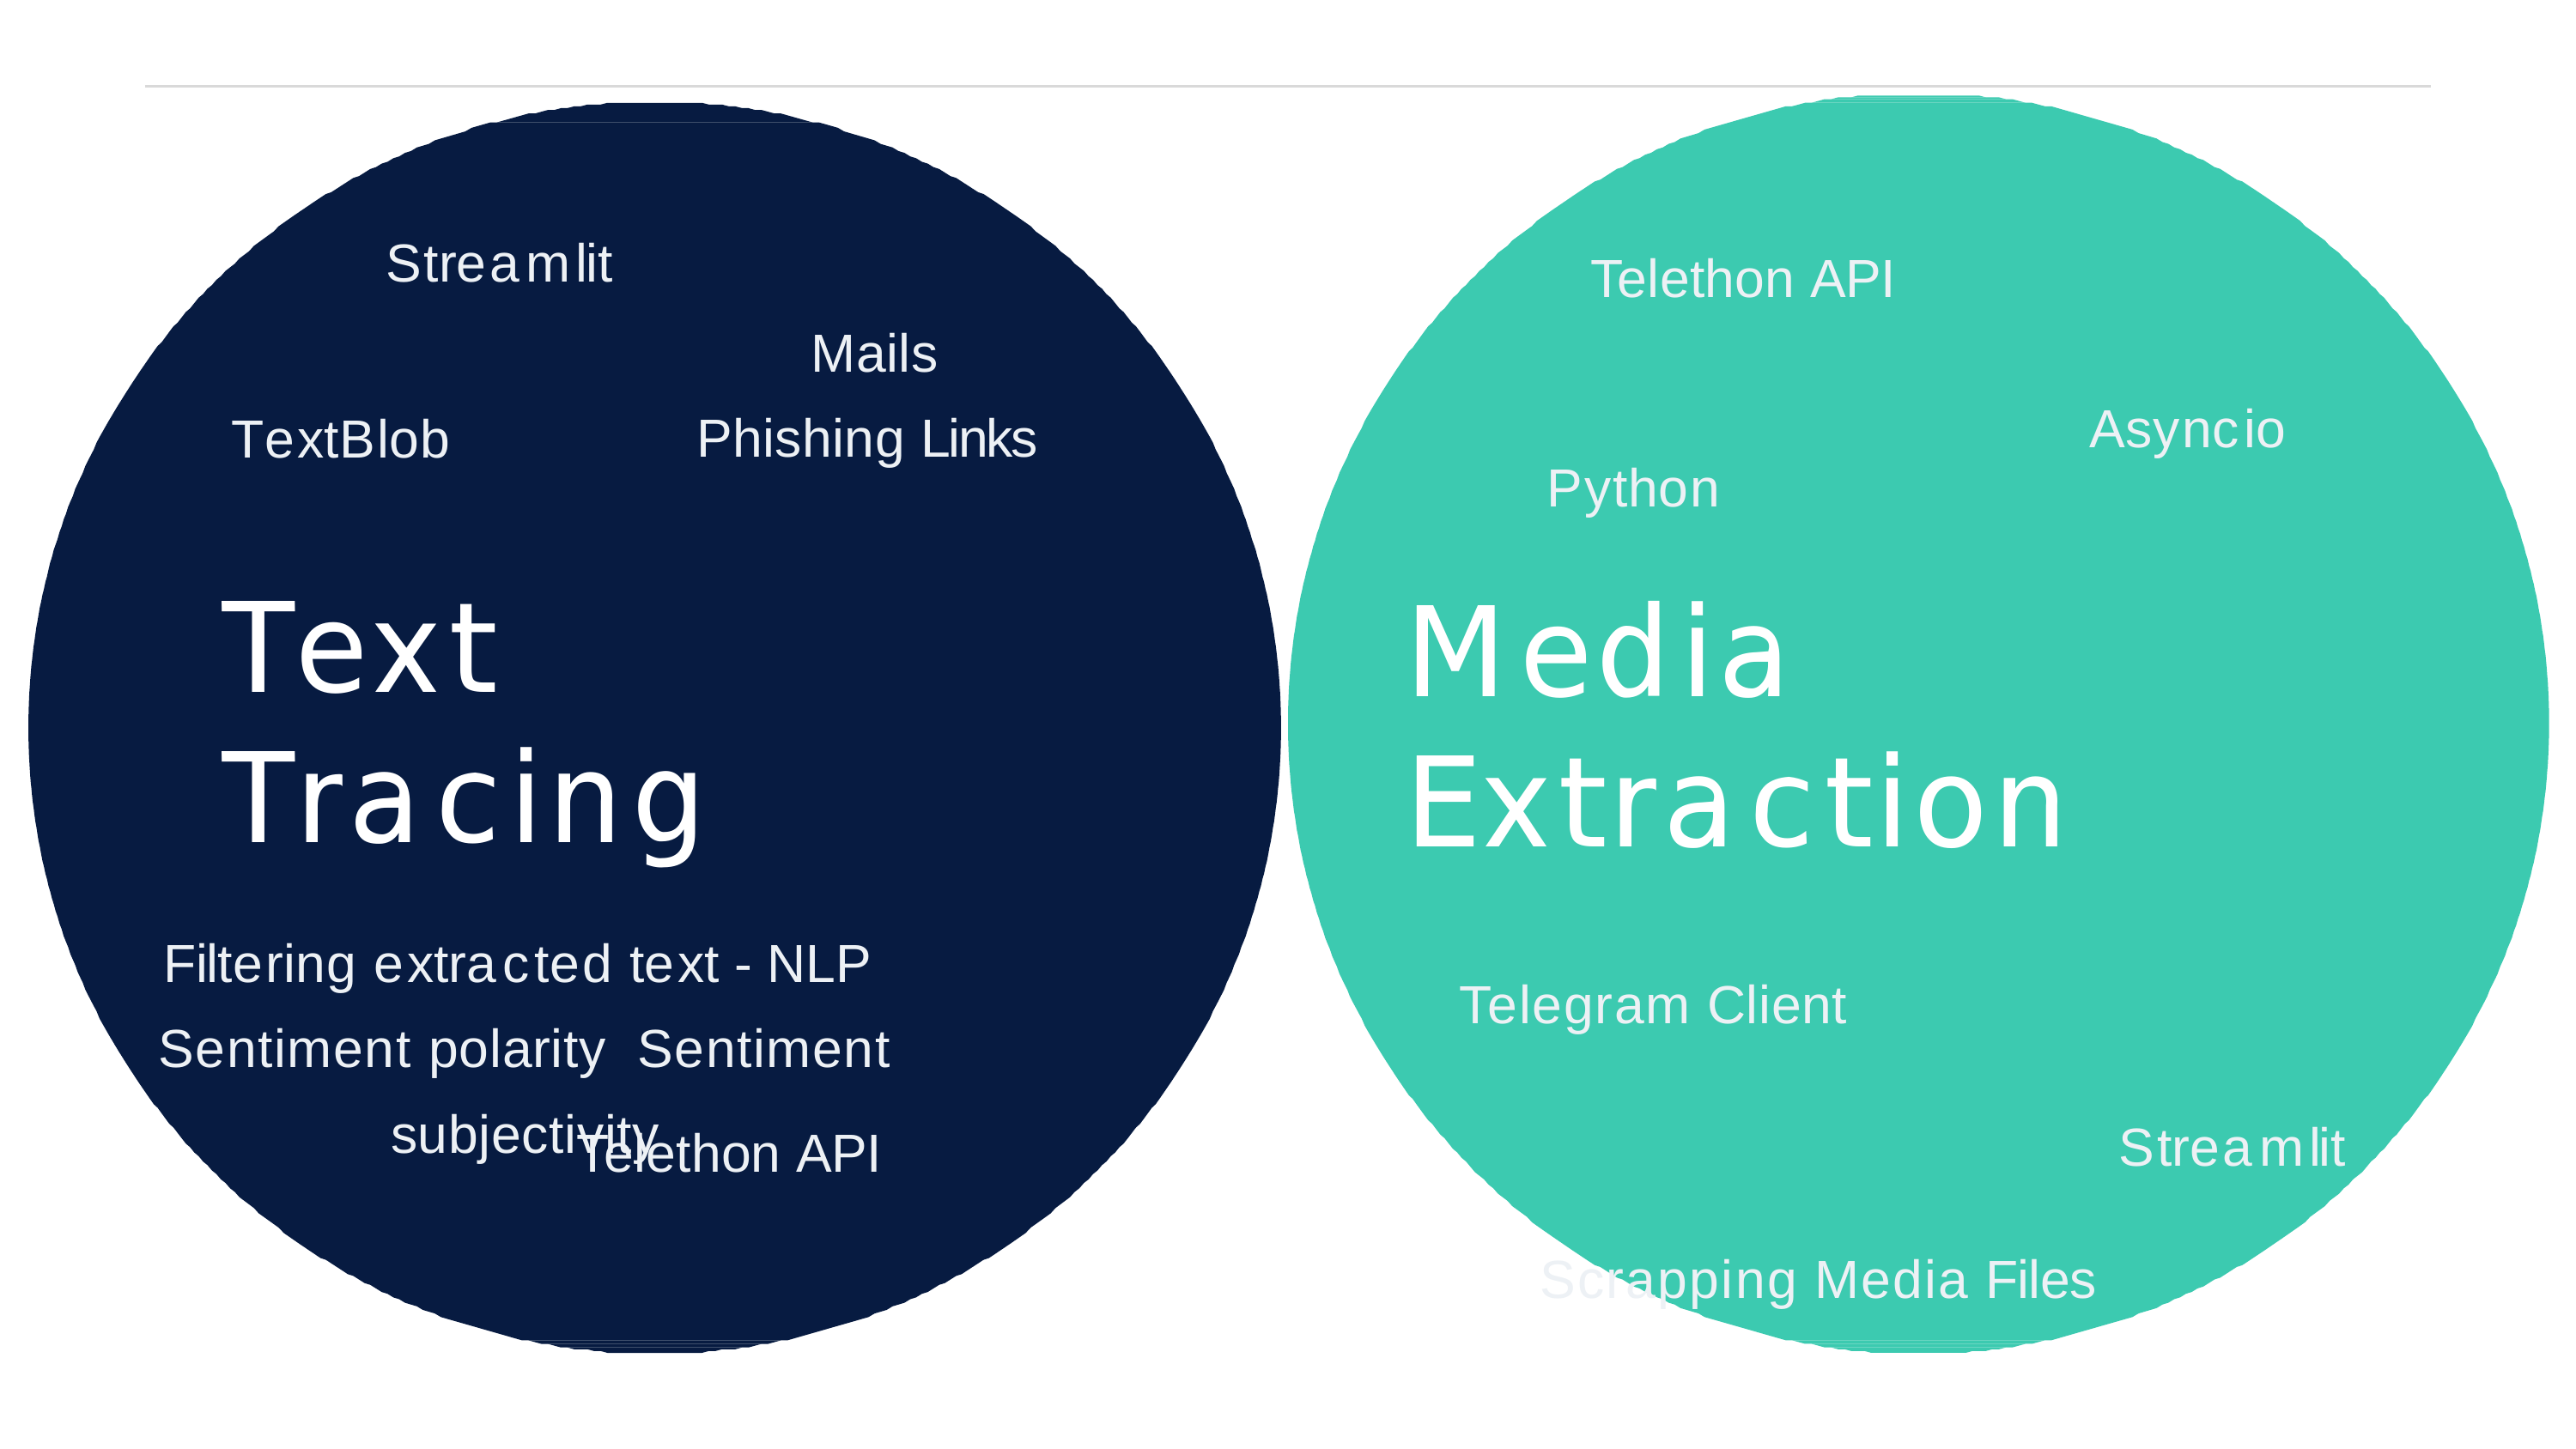

# Streamlit
Telethon API
Mails  Phishing Links
Asyncio
TextBlob
Python
Text Tracing
Filtering extracted text - NLP  Sentiment polarity  Sentiment subjectivity
Media Extraction
Telegram Client
Streamlit  Scrapping Media Files
Telethon API